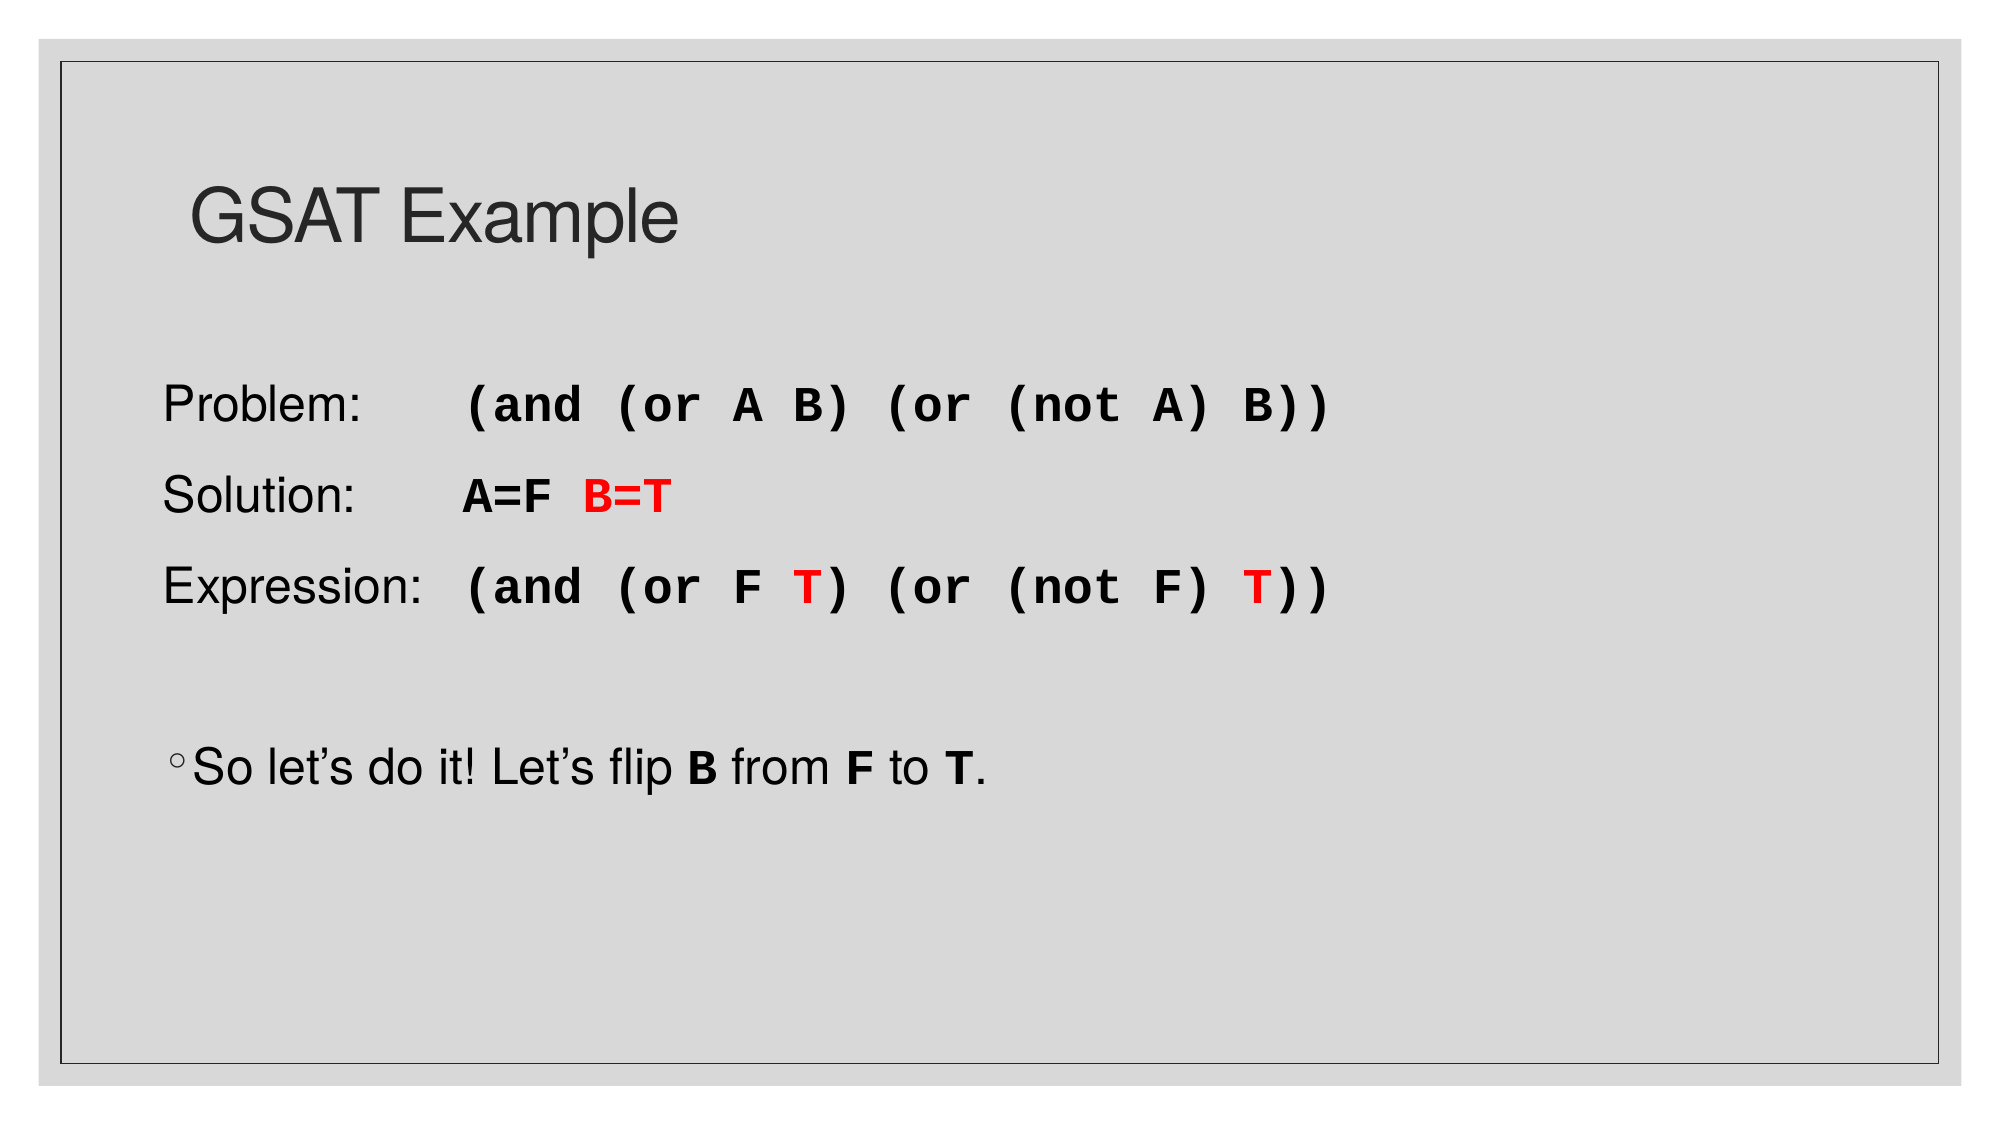

# GSAT Example
Problem:     	(and (or A B) (or (not A) B))
Solution:   	A=F B=T
Expression: 	(and (or F T) (or (not F) T))

So let’s do it! Let’s flip B from F to T.